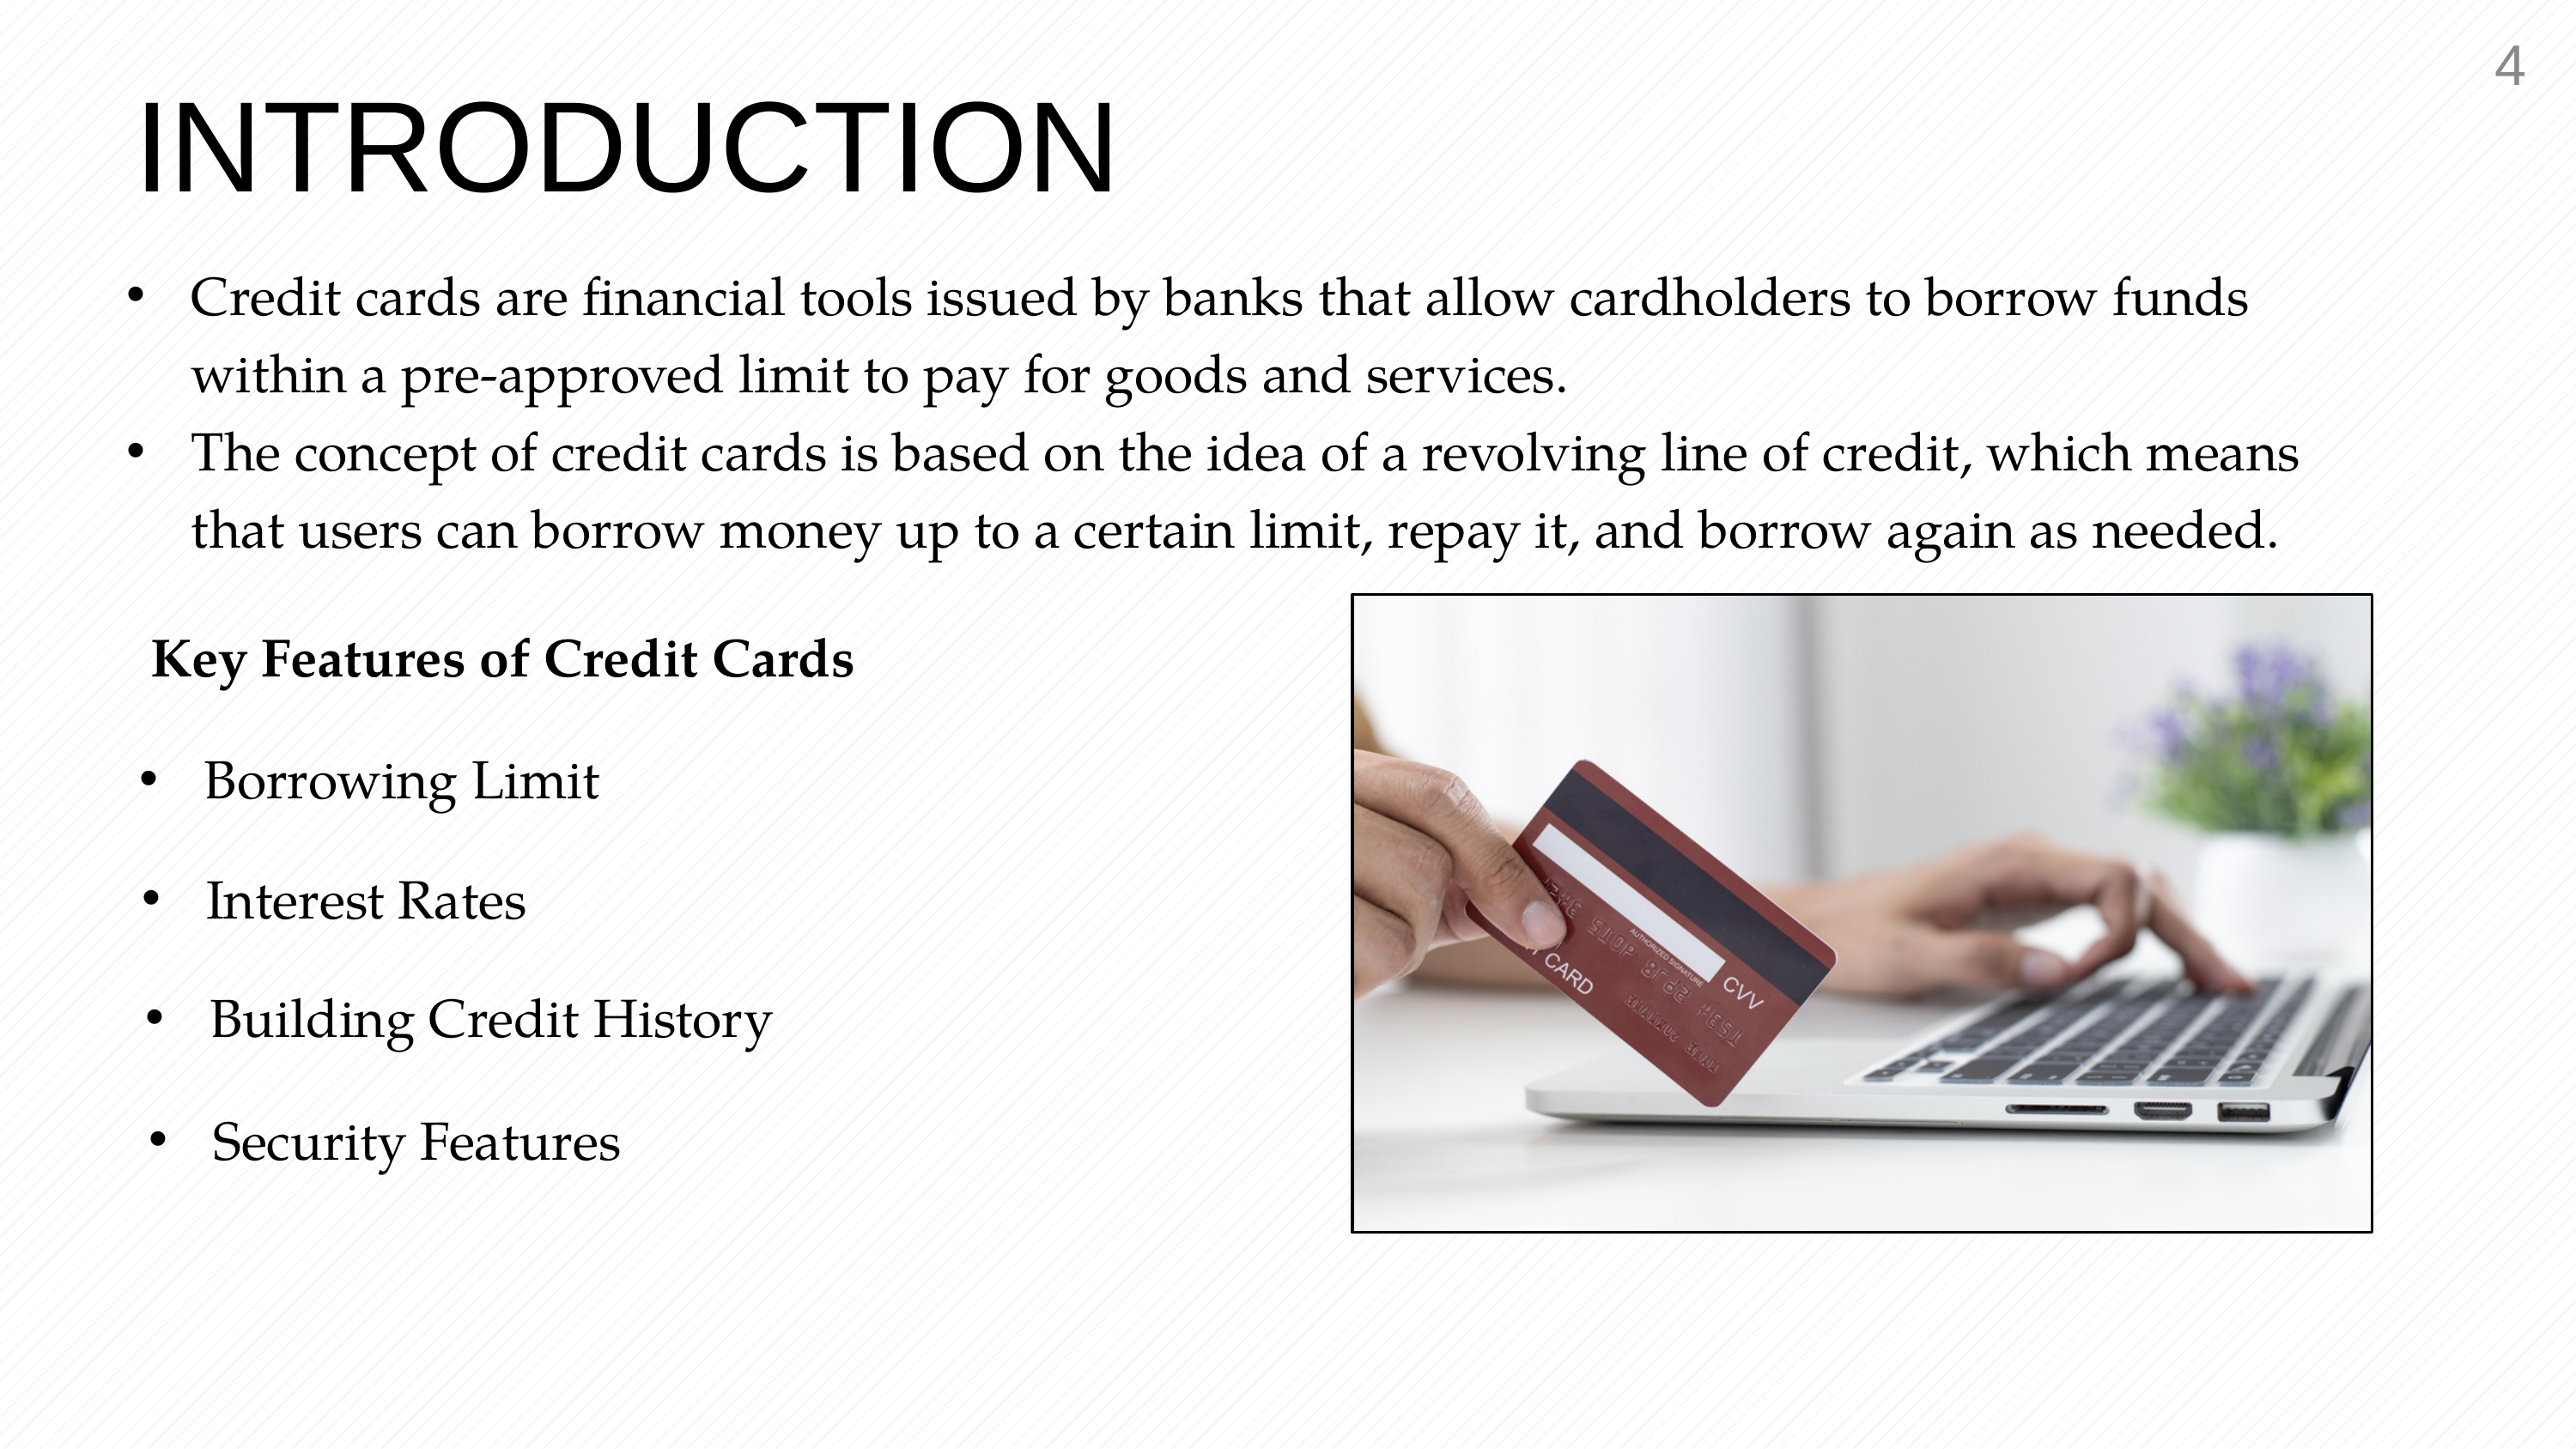

4

  INTRODUCTION
Credit cards are financial tools issued by banks that allow cardholders to borrow funds within a pre-approved limit to pay for goods and services.
The concept of credit cards is based on the idea of a revolving line of credit, which means that users can borrow money up to a certain limit, repay it, and borrow again as needed.

Key Features of Credit Cards
Borrowing Limit

Interest Rates
Building Credit History
Security Features